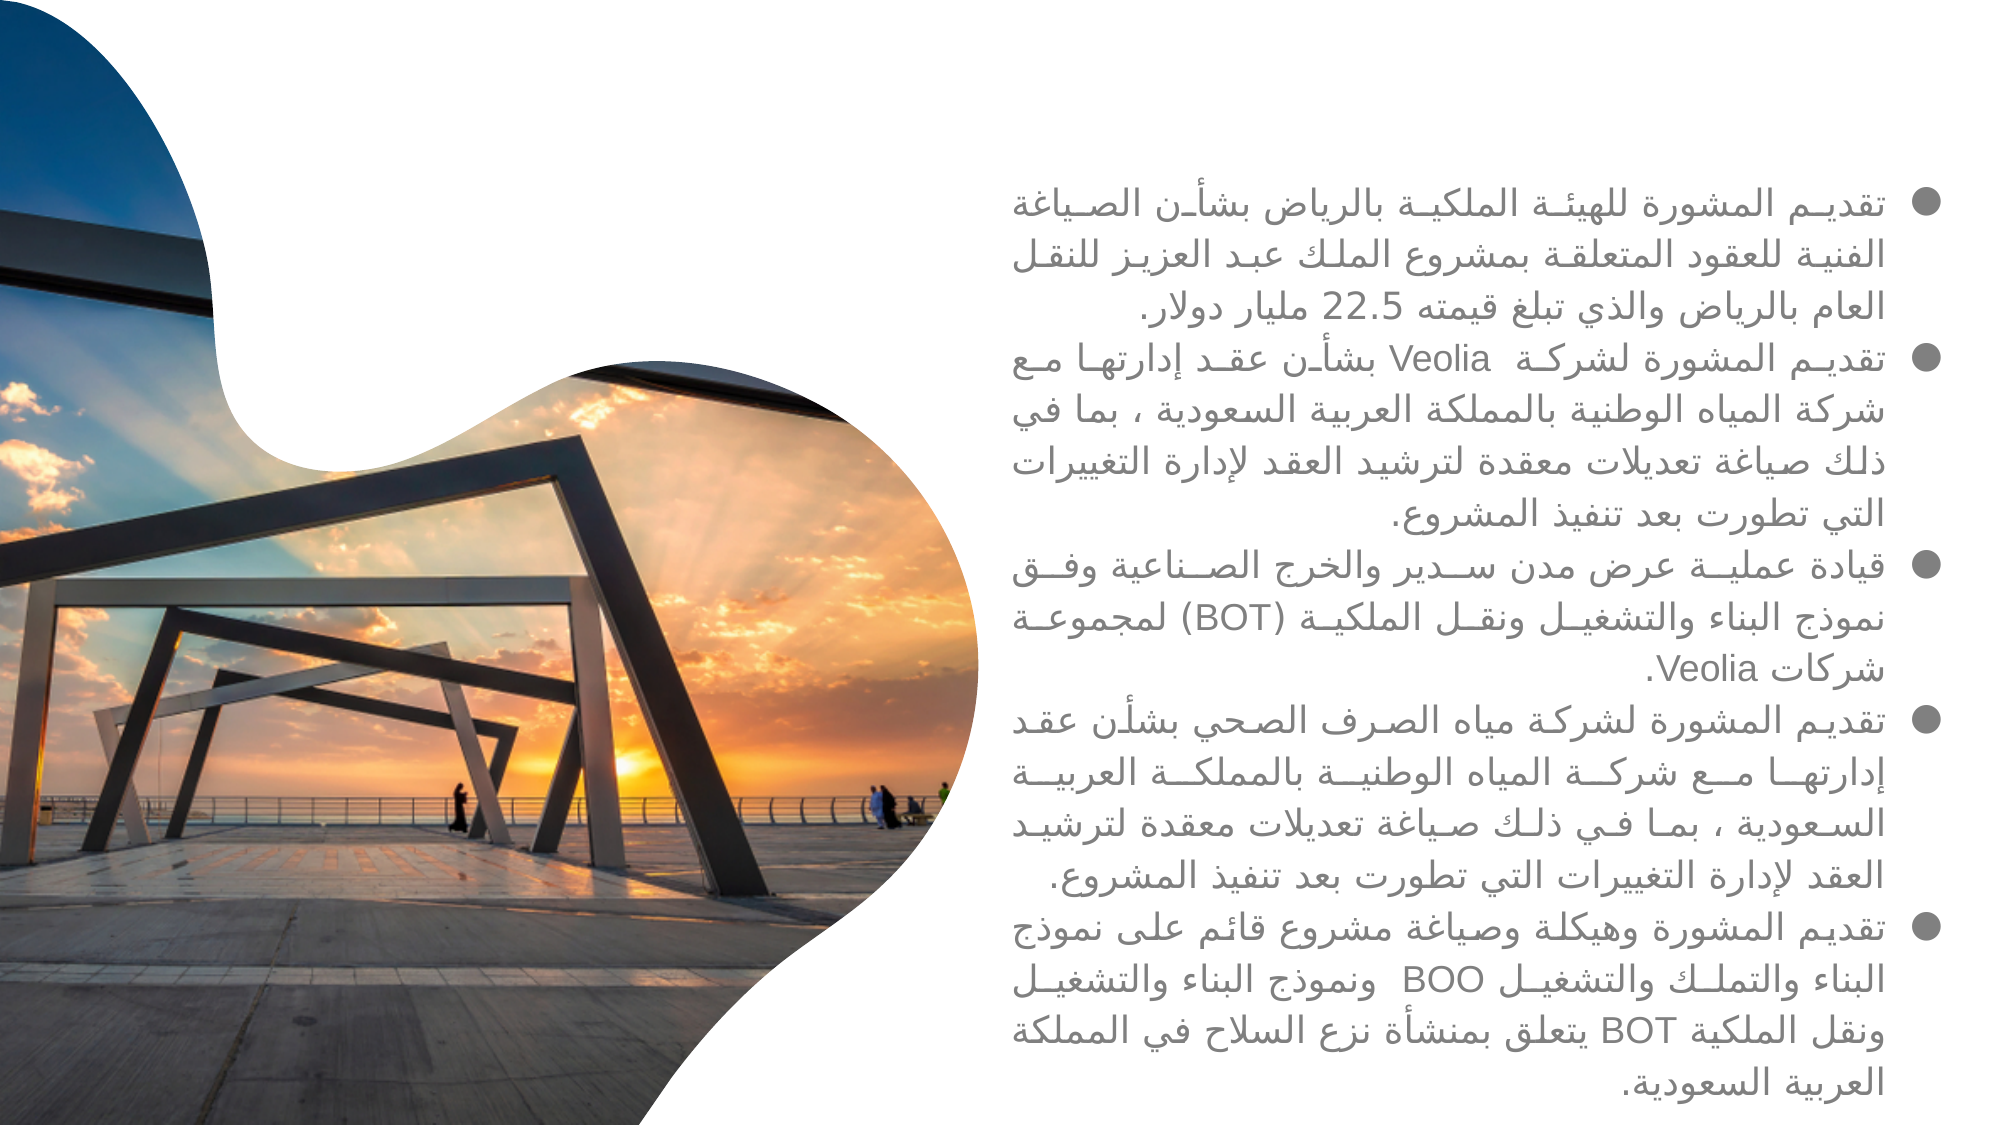

تقديم المشورة للهيئة الملكية بالرياض بشأن الصياغة الفنية للعقود المتعلقة بمشروع الملك عبد العزيز للنقل العام بالرياض والذي تبلغ قيمته 22.5 مليار دولار.
تقديم المشورة لشركة  Veolia بشأن عقد إدارتها مع شركة المياه الوطنية بالمملكة العربية السعودية ، بما في ذلك صياغة تعديلات معقدة لترشيد العقد لإدارة التغييرات التي تطورت بعد تنفيذ المشروع.
قيادة عملية عرض مدن سدير والخرج الصناعية وفق نموذج البناء والتشغيل ونقل الملكية (BOT) لمجموعة شركات Veolia.
تقديم المشورة لشركة مياه الصرف الصحي بشأن عقد إدارتها مع شركة المياه الوطنية بالمملكة العربية السعودية ، بما في ذلك صياغة تعديلات معقدة لترشيد العقد لإدارة التغييرات التي تطورت بعد تنفيذ المشروع.
تقديم المشورة وهيكلة وصياغة مشروع قائم على نموذج البناء والتملك والتشغيل BOO  ونموذج البناء والتشغيل ونقل الملكية BOT يتعلق بمنشأة نزع السلاح في المملكة العربية السعودية.

33